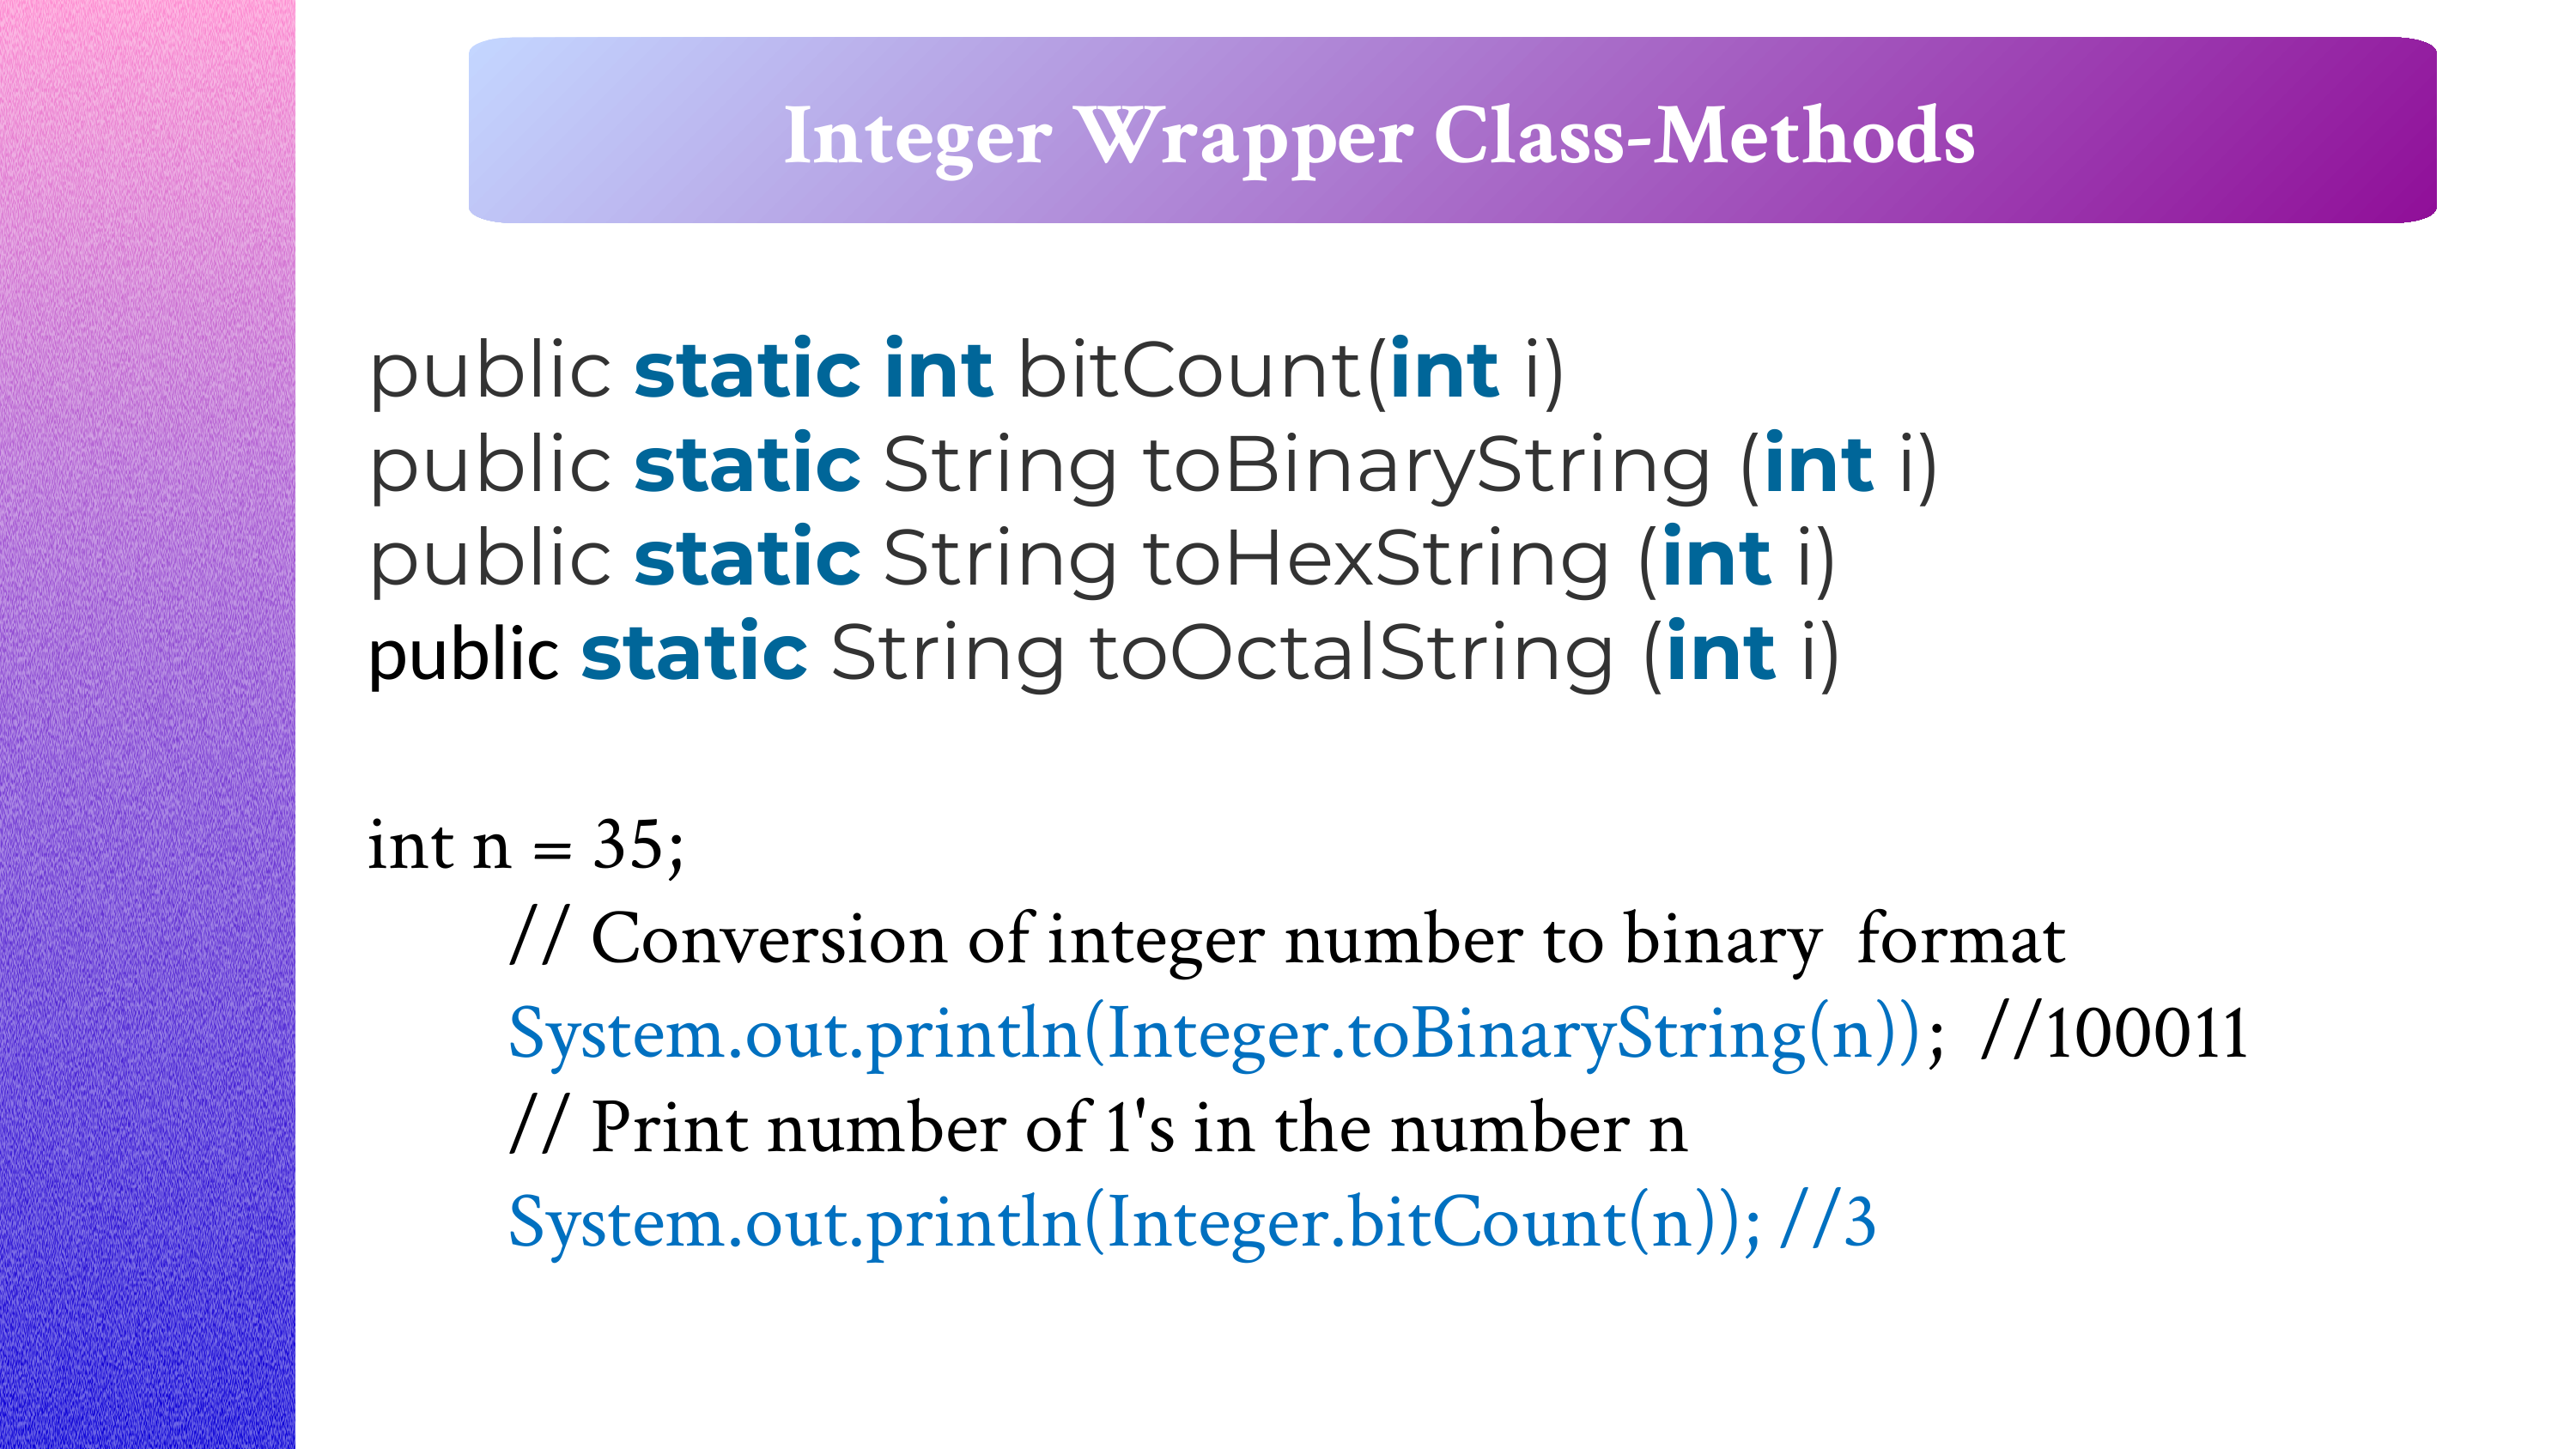

Integer Wrapper Class-Methods
public static int bitCount(int i)
public static String toBinaryString (int i)
public static String toHexString (int i)
public static String toOctalString (int i)

int n = 35;
        // Conversion of integer number to binary  format
        System.out.println(Integer.toBinaryString(n));  //100011
        // Print number of 1's in the number n
        System.out.println(Integer.bitCount(n)); //3